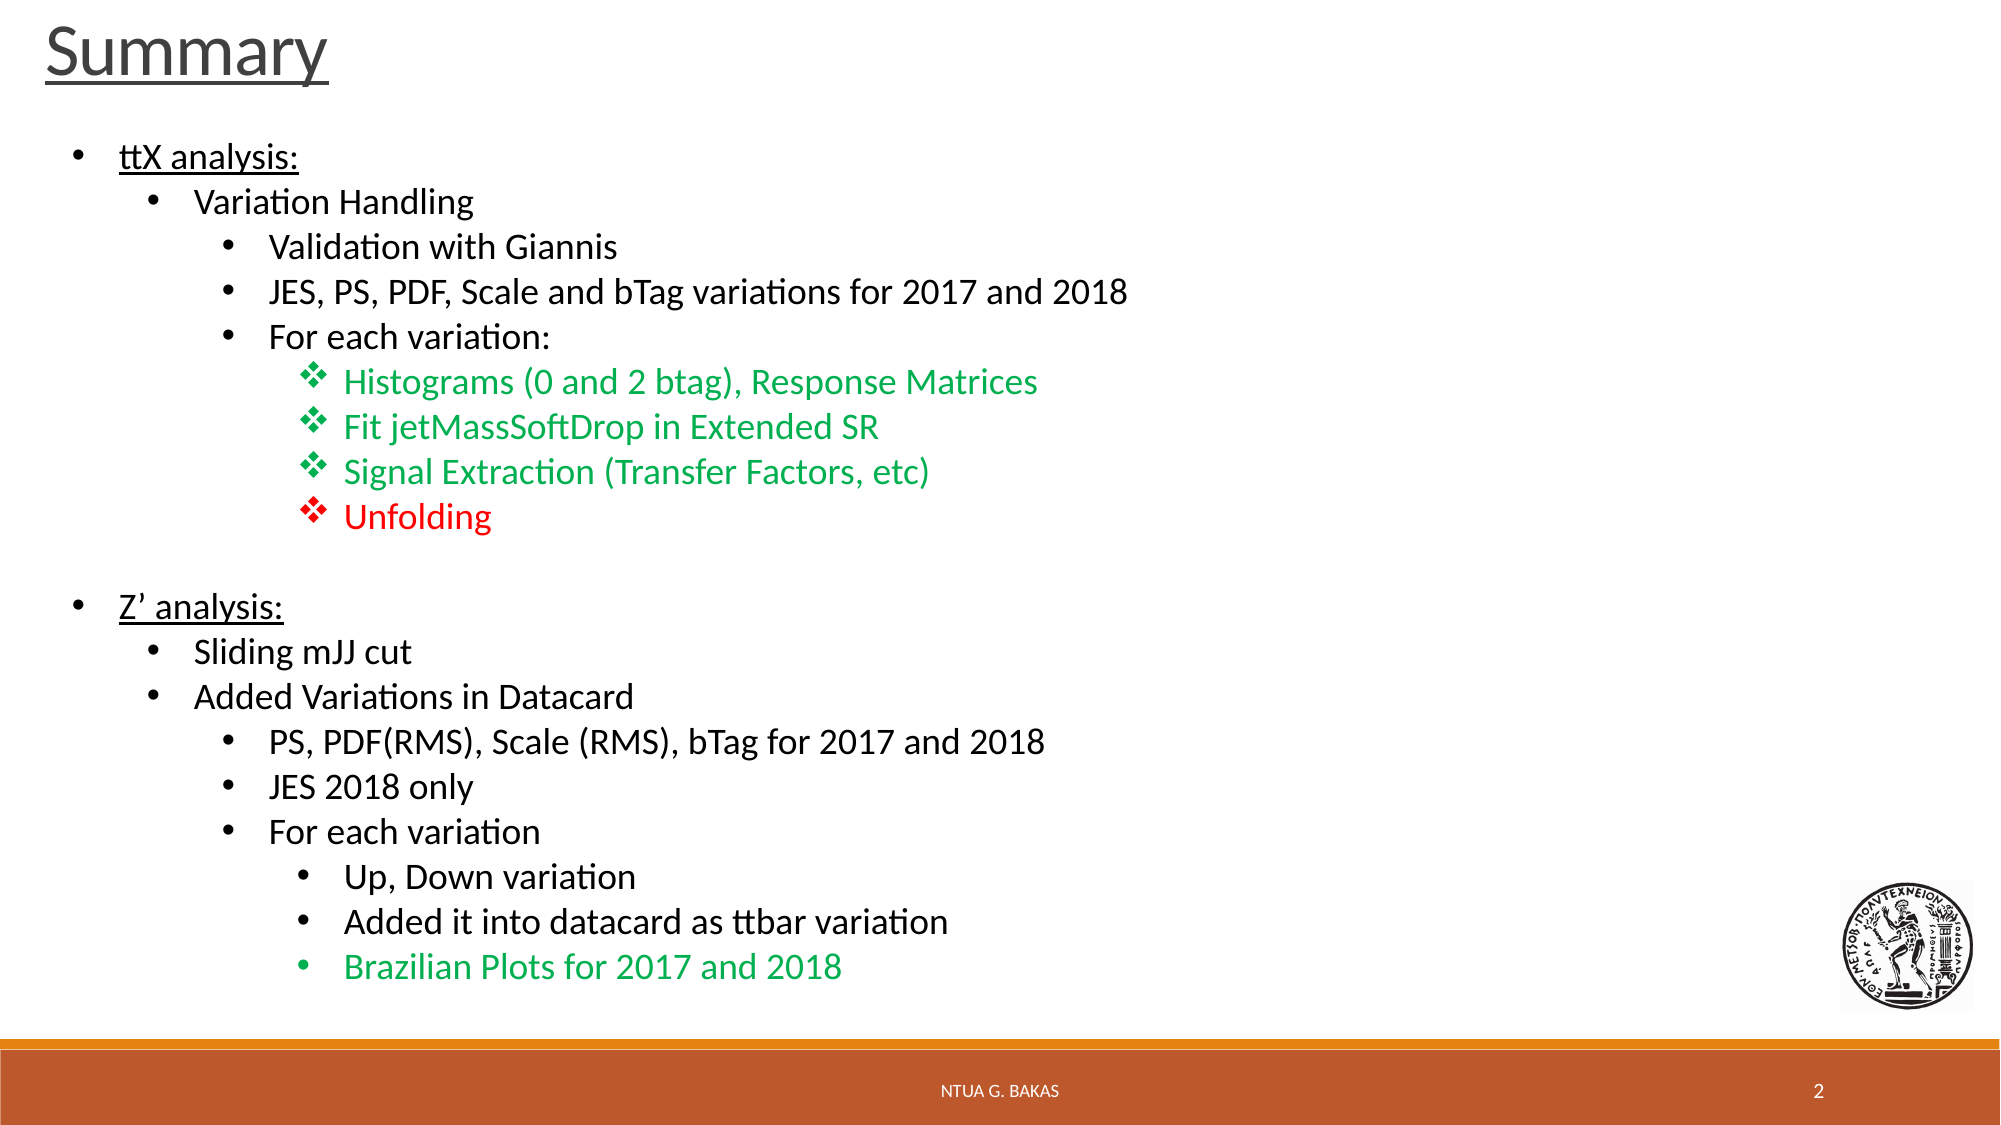

Summary
ttX analysis:
Variation Handling
Validation with Giannis
JES, PS, PDF, Scale and bTag variations for 2017 and 2018
For each variation:
Histograms (0 and 2 btag), Response Matrices
Fit jetMassSoftDrop in Extended SR
Signal Extraction (Transfer Factors, etc)
Unfolding

Z’ analysis:
Sliding mJJ cut
Added Variations in Datacard
PS, PDF(RMS), Scale (RMS), bTag for 2017 and 2018
JES 2018 only
For each variation
Up, Down variation
Added it into datacard as ttbar variation
Brazilian Plots for 2017 and 2018

NTUA G. Bakas
2